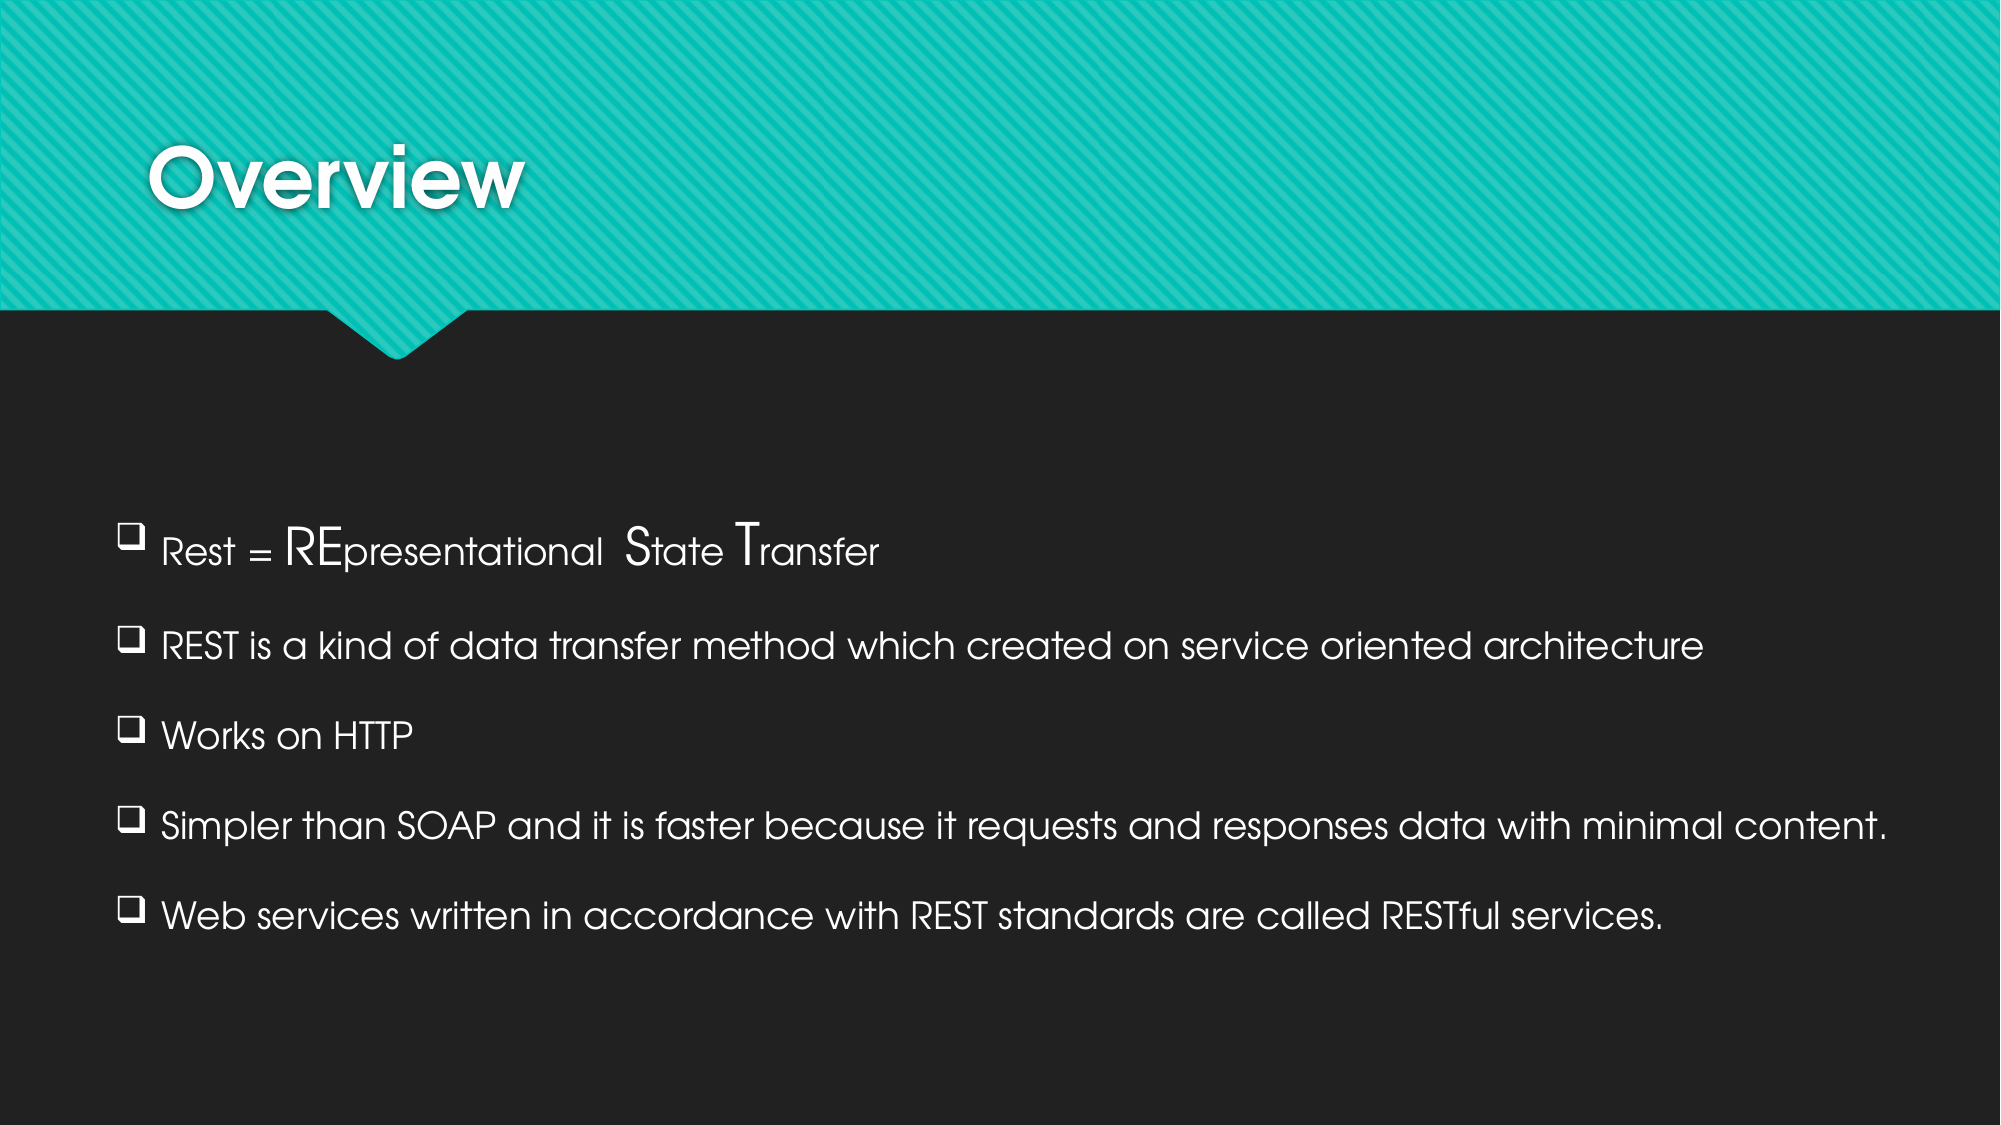

# Overview
Rest = REpresentational  State Transfer
REST is a kind of data transfer method which created on service oriented architecture
Works on HTTP
Simpler than SOAP and it is faster because it requests and responses data with minimal content.
Web services written in accordance with REST standards are called RESTful services.